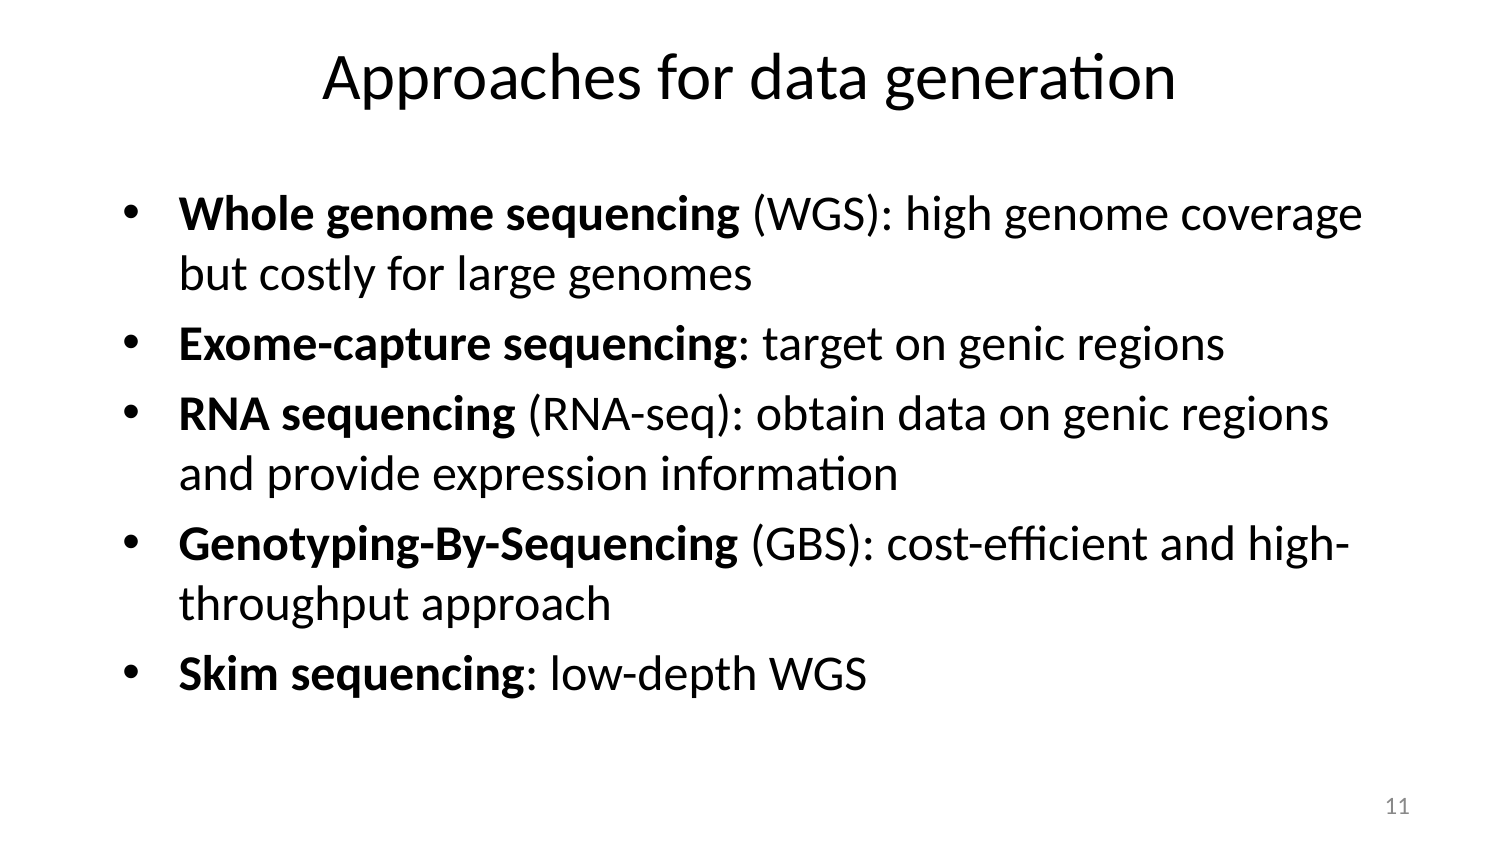

# Approaches for data generation
Whole genome sequencing (WGS): high genome coverage but costly for large genomes
Exome-capture sequencing: target on genic regions
RNA sequencing (RNA-seq): obtain data on genic regions and provide expression information
Genotyping-By-Sequencing (GBS): cost-efficient and high-throughput approach
Skim sequencing: low-depth WGS
11